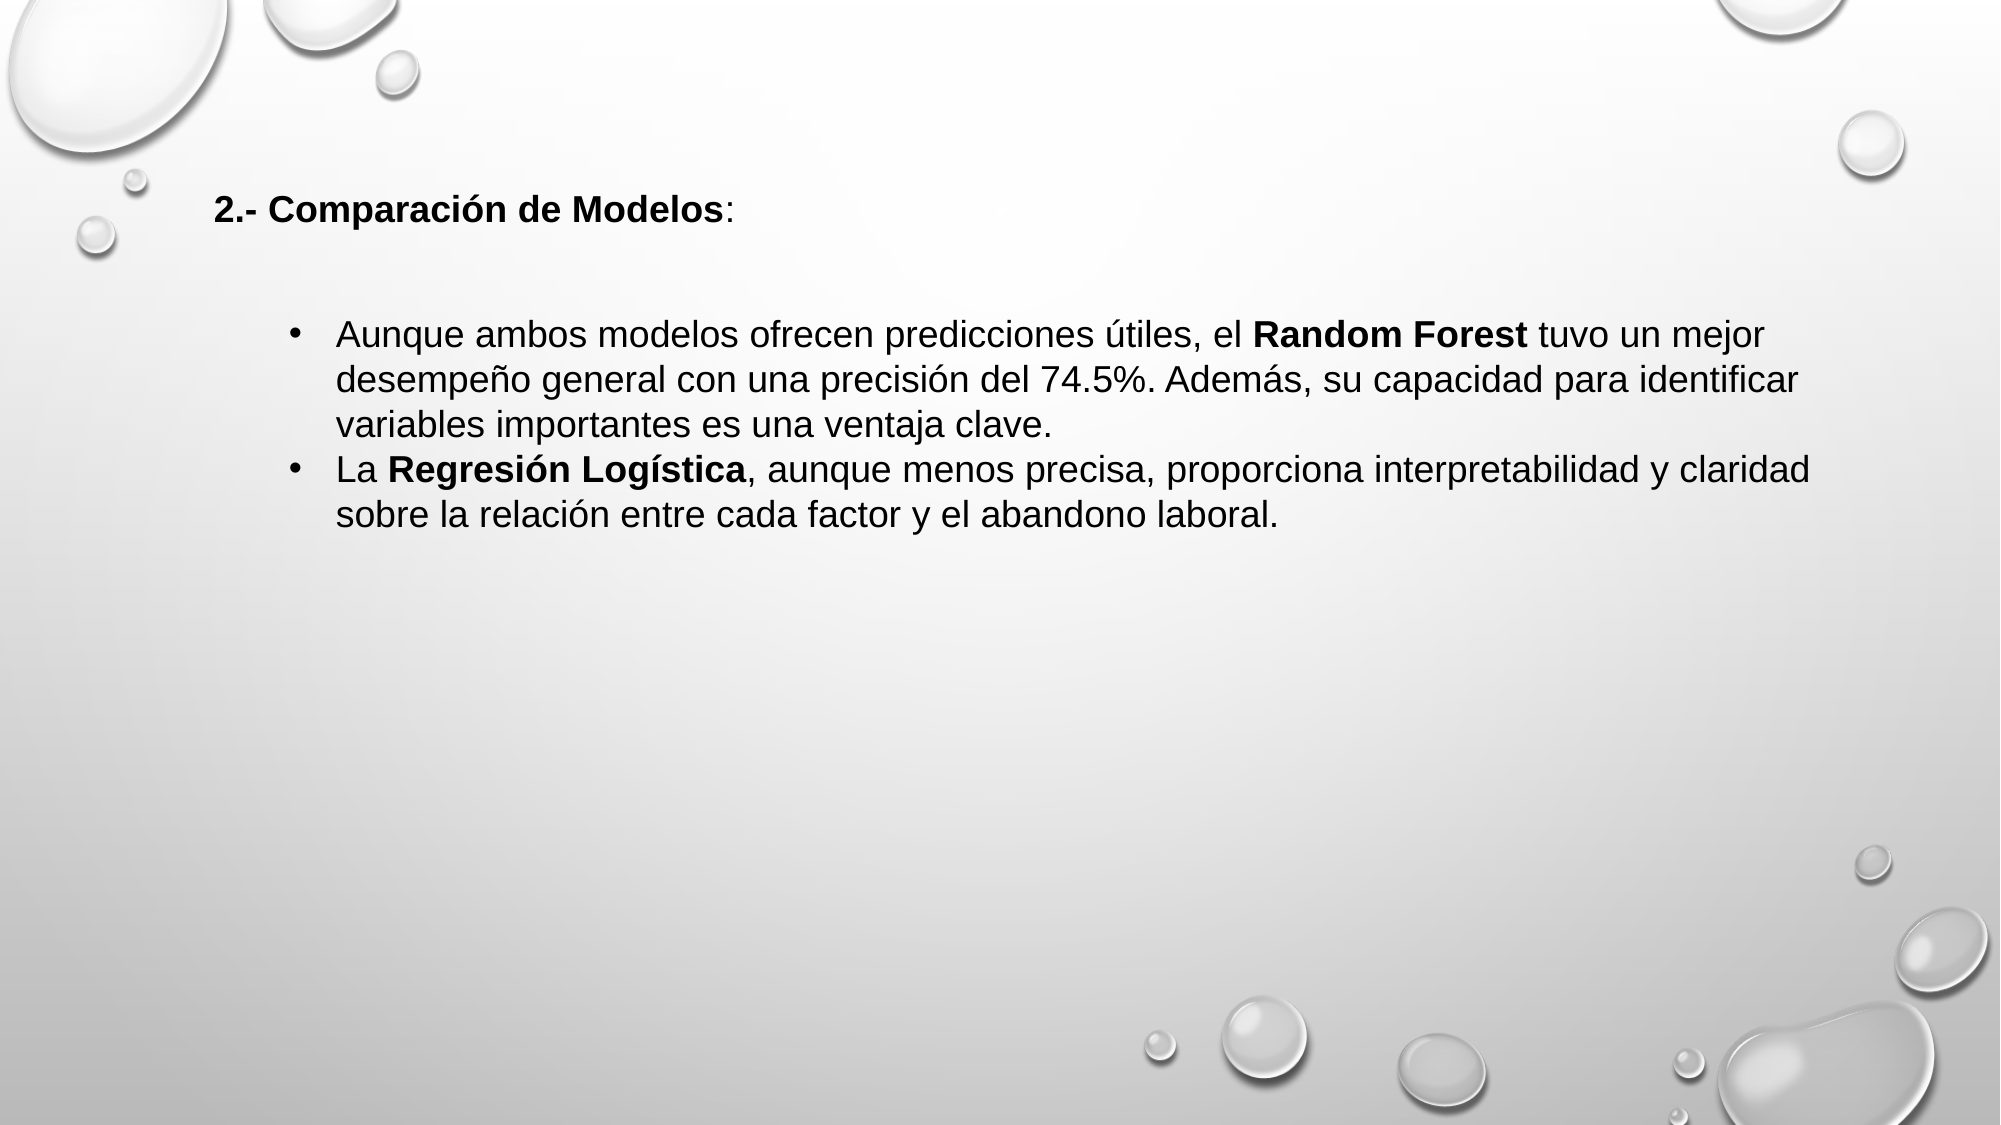

2.- Comparación de Modelos:

Aunque ambos modelos ofrecen predicciones útiles, el Random Forest tuvo un mejor desempeño general con una precisión del 74.5%. Además, su capacidad para identificar variables importantes es una ventaja clave.
La Regresión Logística, aunque menos precisa, proporciona interpretabilidad y claridad sobre la relación entre cada factor y el abandono laboral.